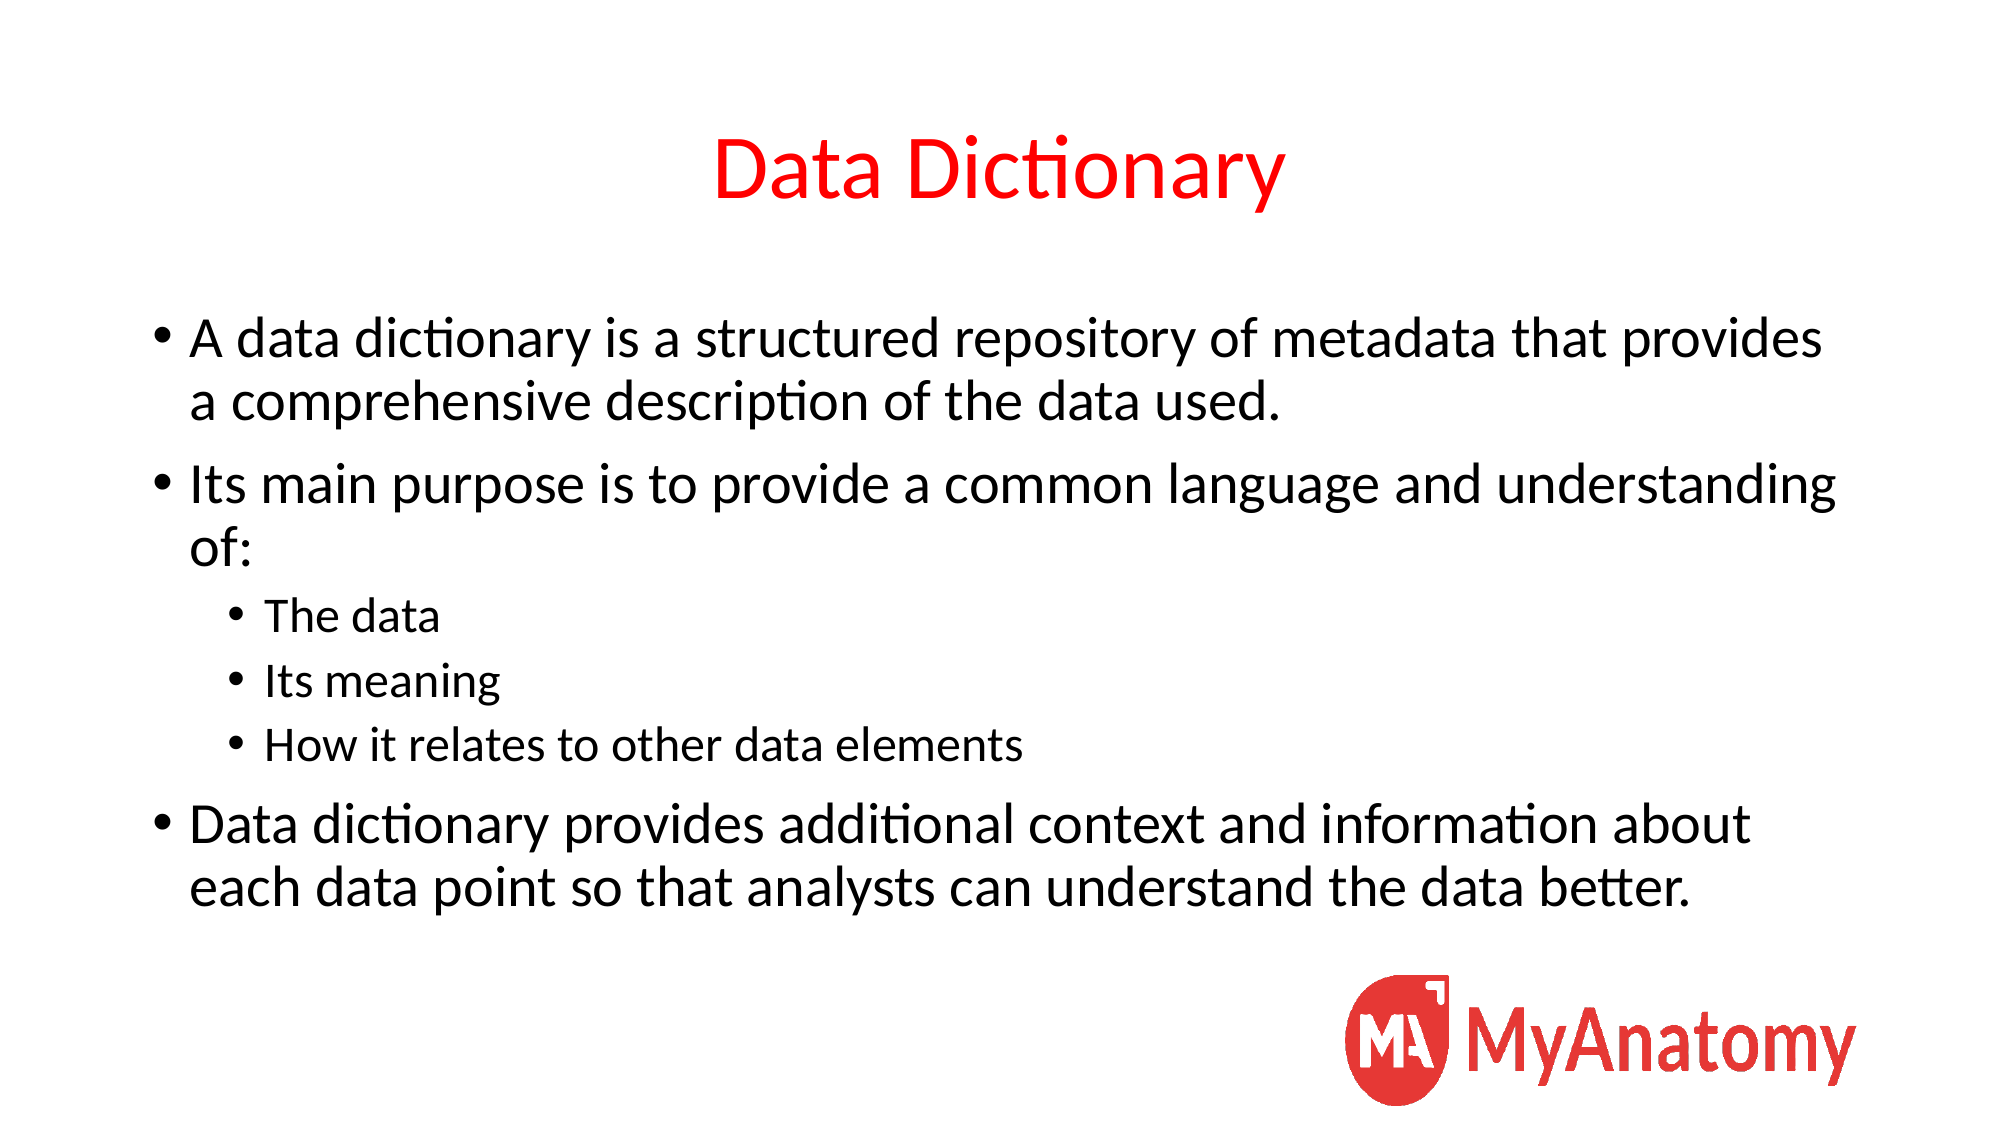

# Data Dictionary
A data dictionary is a structured repository of metadata that provides a comprehensive description of the data used.
Its main purpose is to provide a common language and understanding of:
The data
Its meaning
How it relates to other data elements
Data dictionary provides additional context and information about each data point so that analysts can understand the data better.